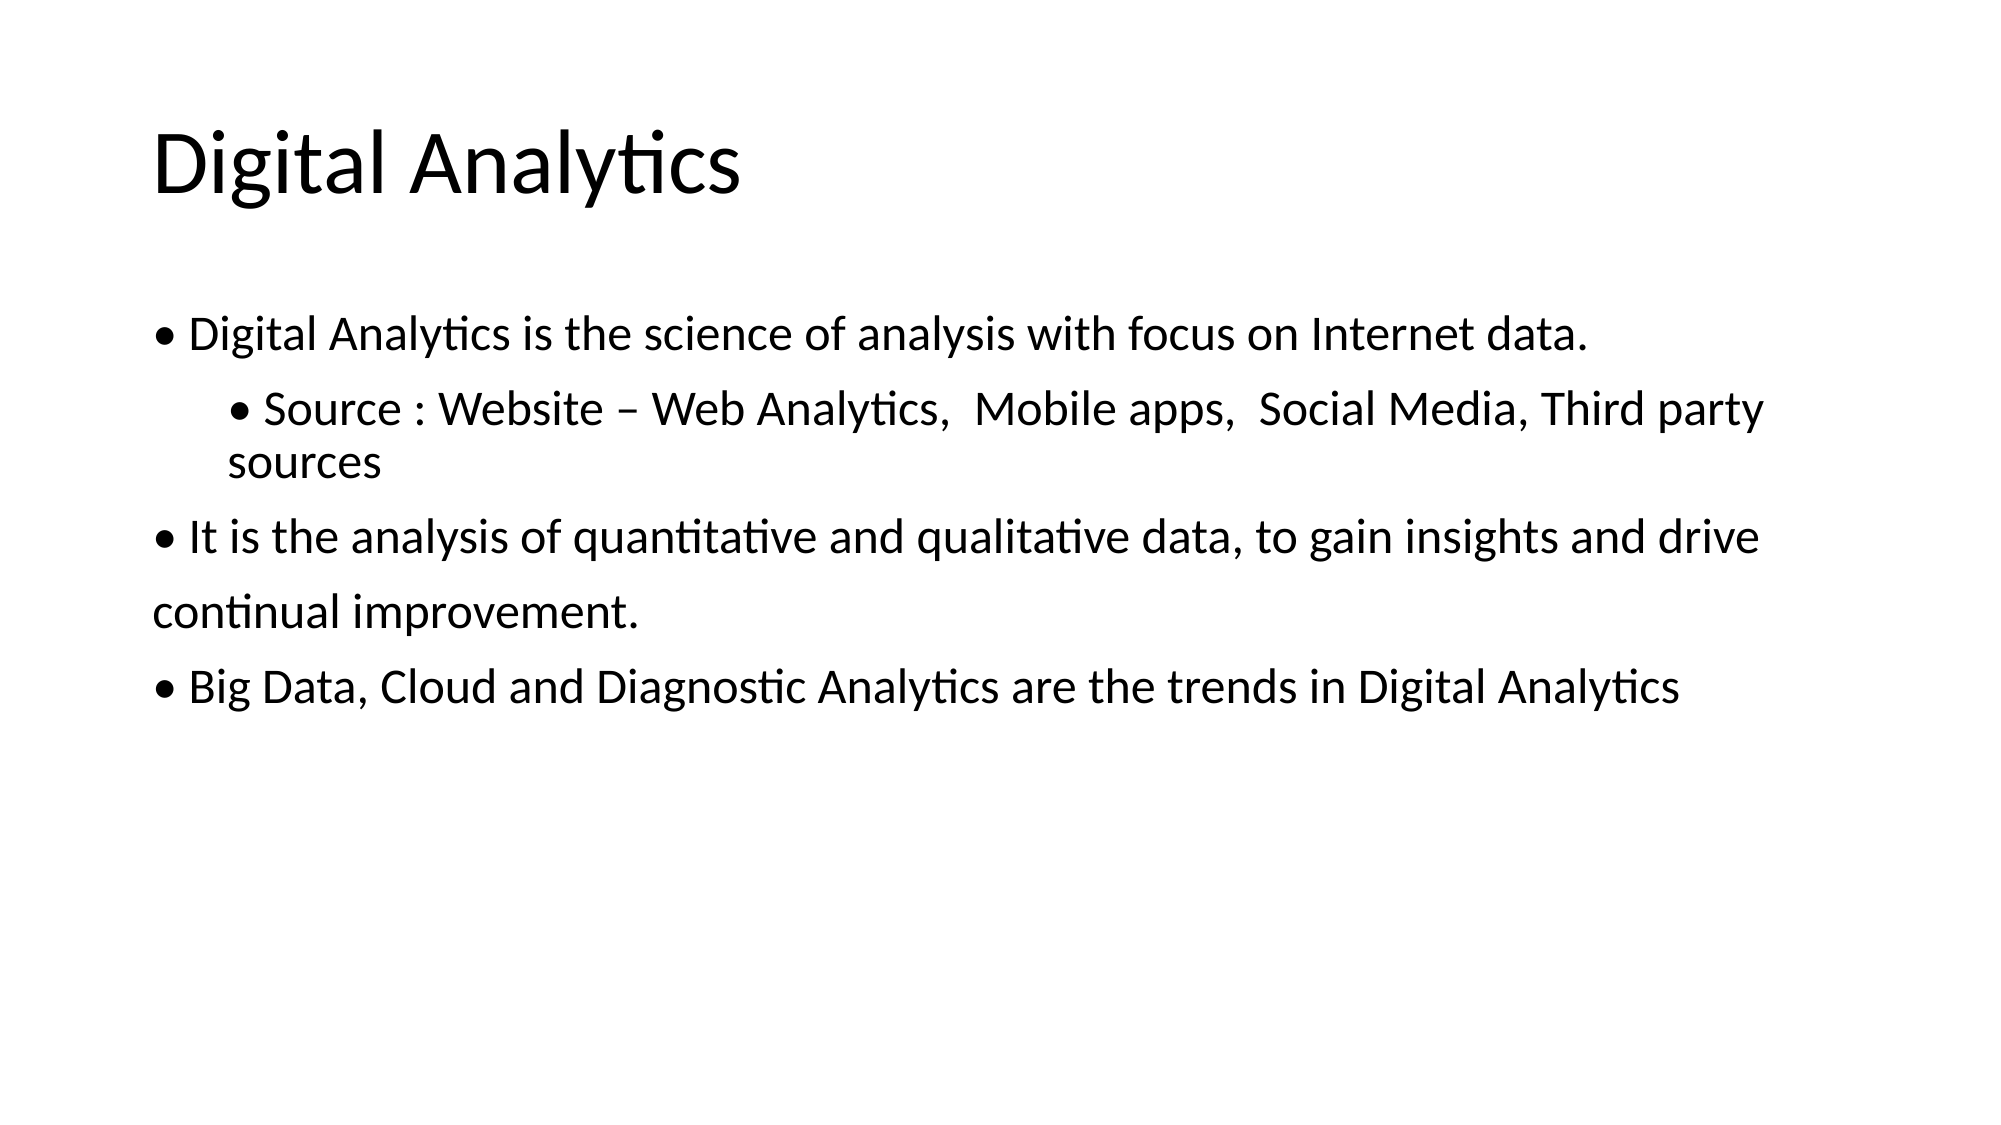

# Digital Analytics
• Digital Analytics is the science of analysis with focus on Internet data.
• Source : Website – Web Analytics,  Mobile apps,  Social Media, Third party sources
• It is the analysis of quantitative and qualitative data, to gain insights and drive
continual improvement.
• Big Data, Cloud and Diagnostic Analytics are the trends in Digital Analytics